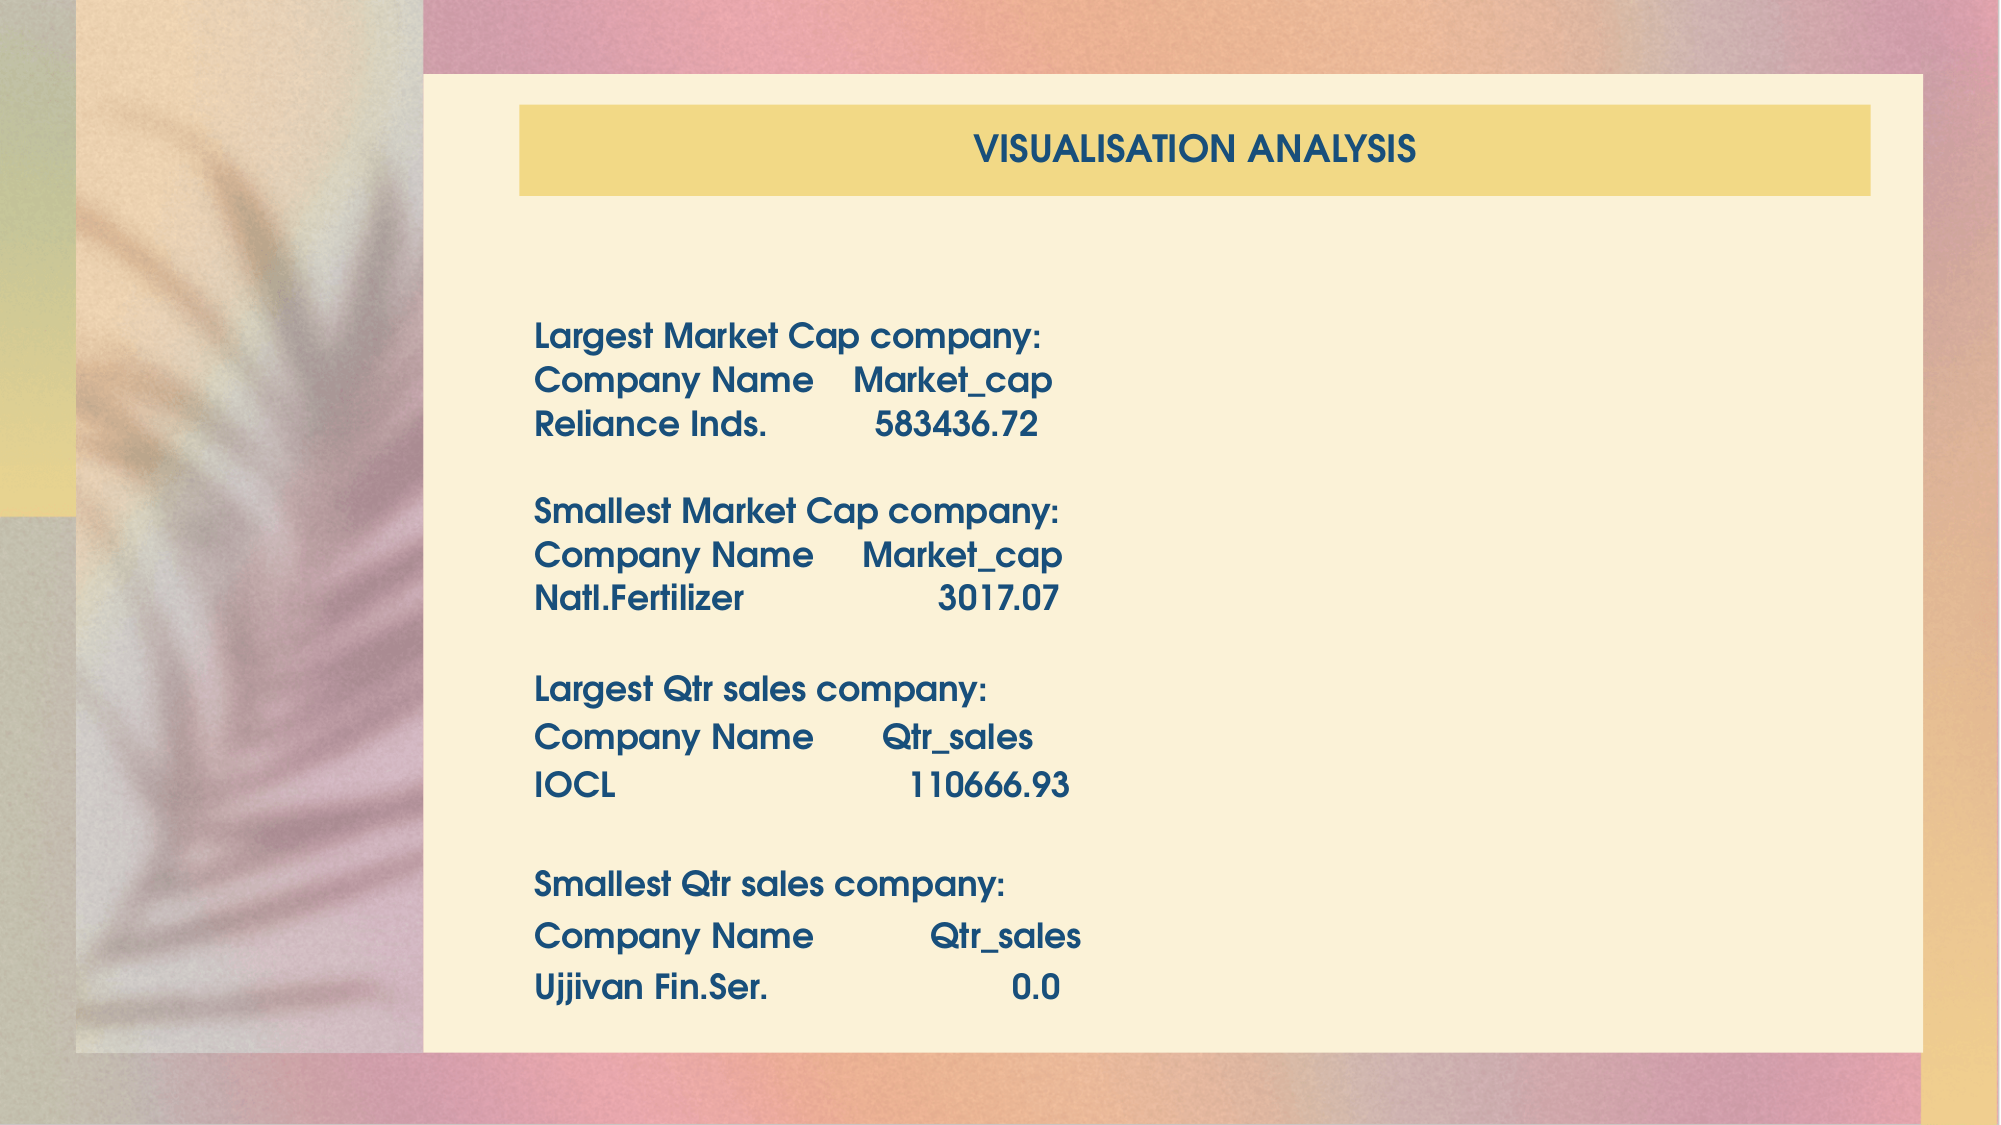

# VISUALISATION ANALYSIS

Largest Market Cap company:
Company Name    Market_cap
Reliance Inds.           583436.72

Smallest Market Cap company:
Company Name     Market_cap
Natl.Fertilizer                    3017.07

Largest Qtr sales company:
Company Name       Qtr_sales
IOCL                              110666.93

Smallest Qtr sales company:
Company Name            Qtr_sales
Ujjivan Fin.Ser.                         0.0